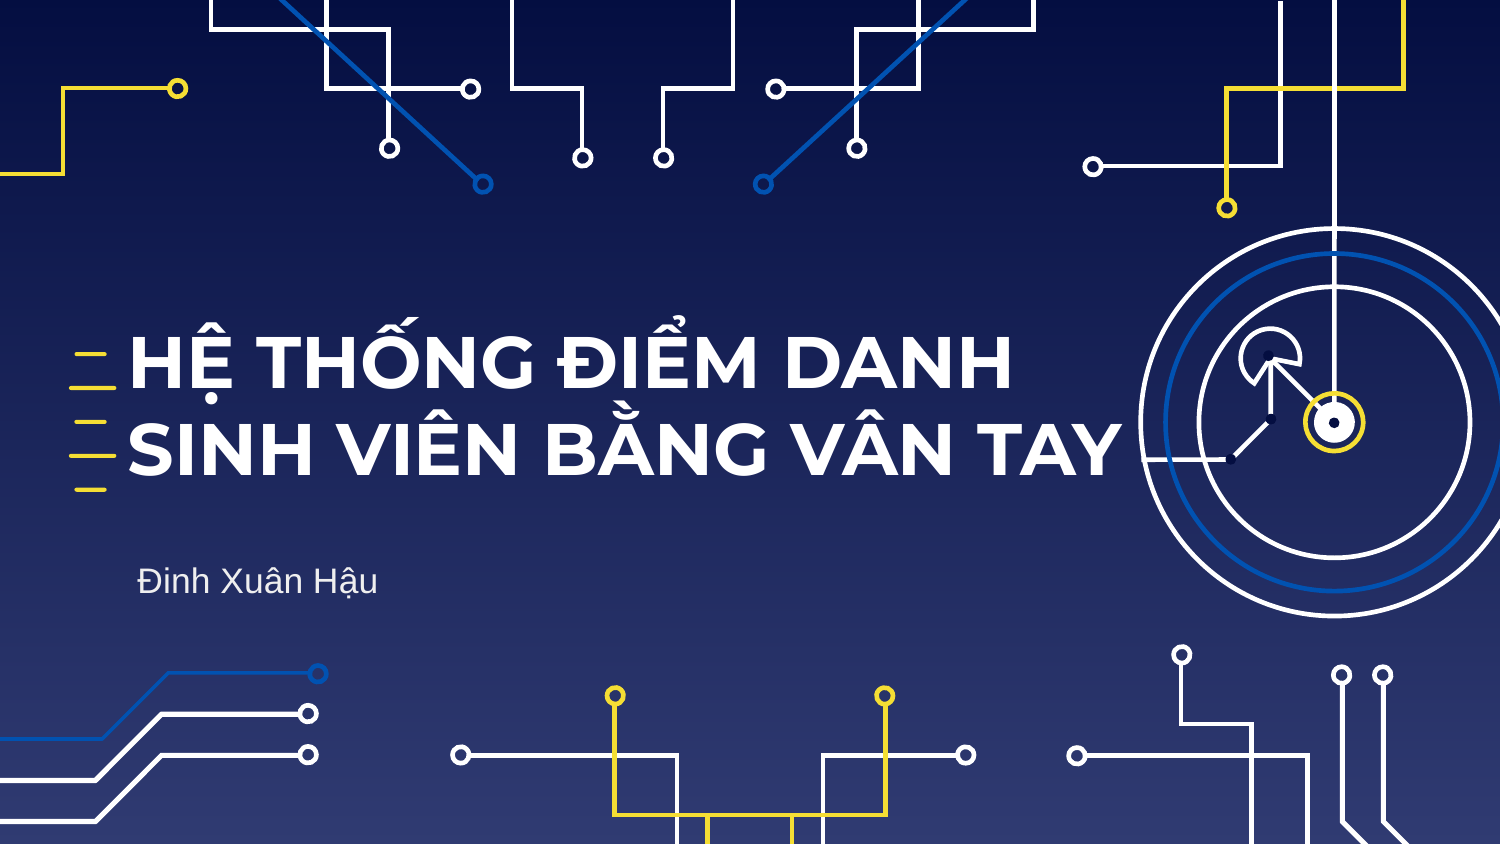

# HỆ THỐNG ĐIỂM DANH SINH VIÊN BẰNG VÂN TAY
Đinh Xuân Hậu